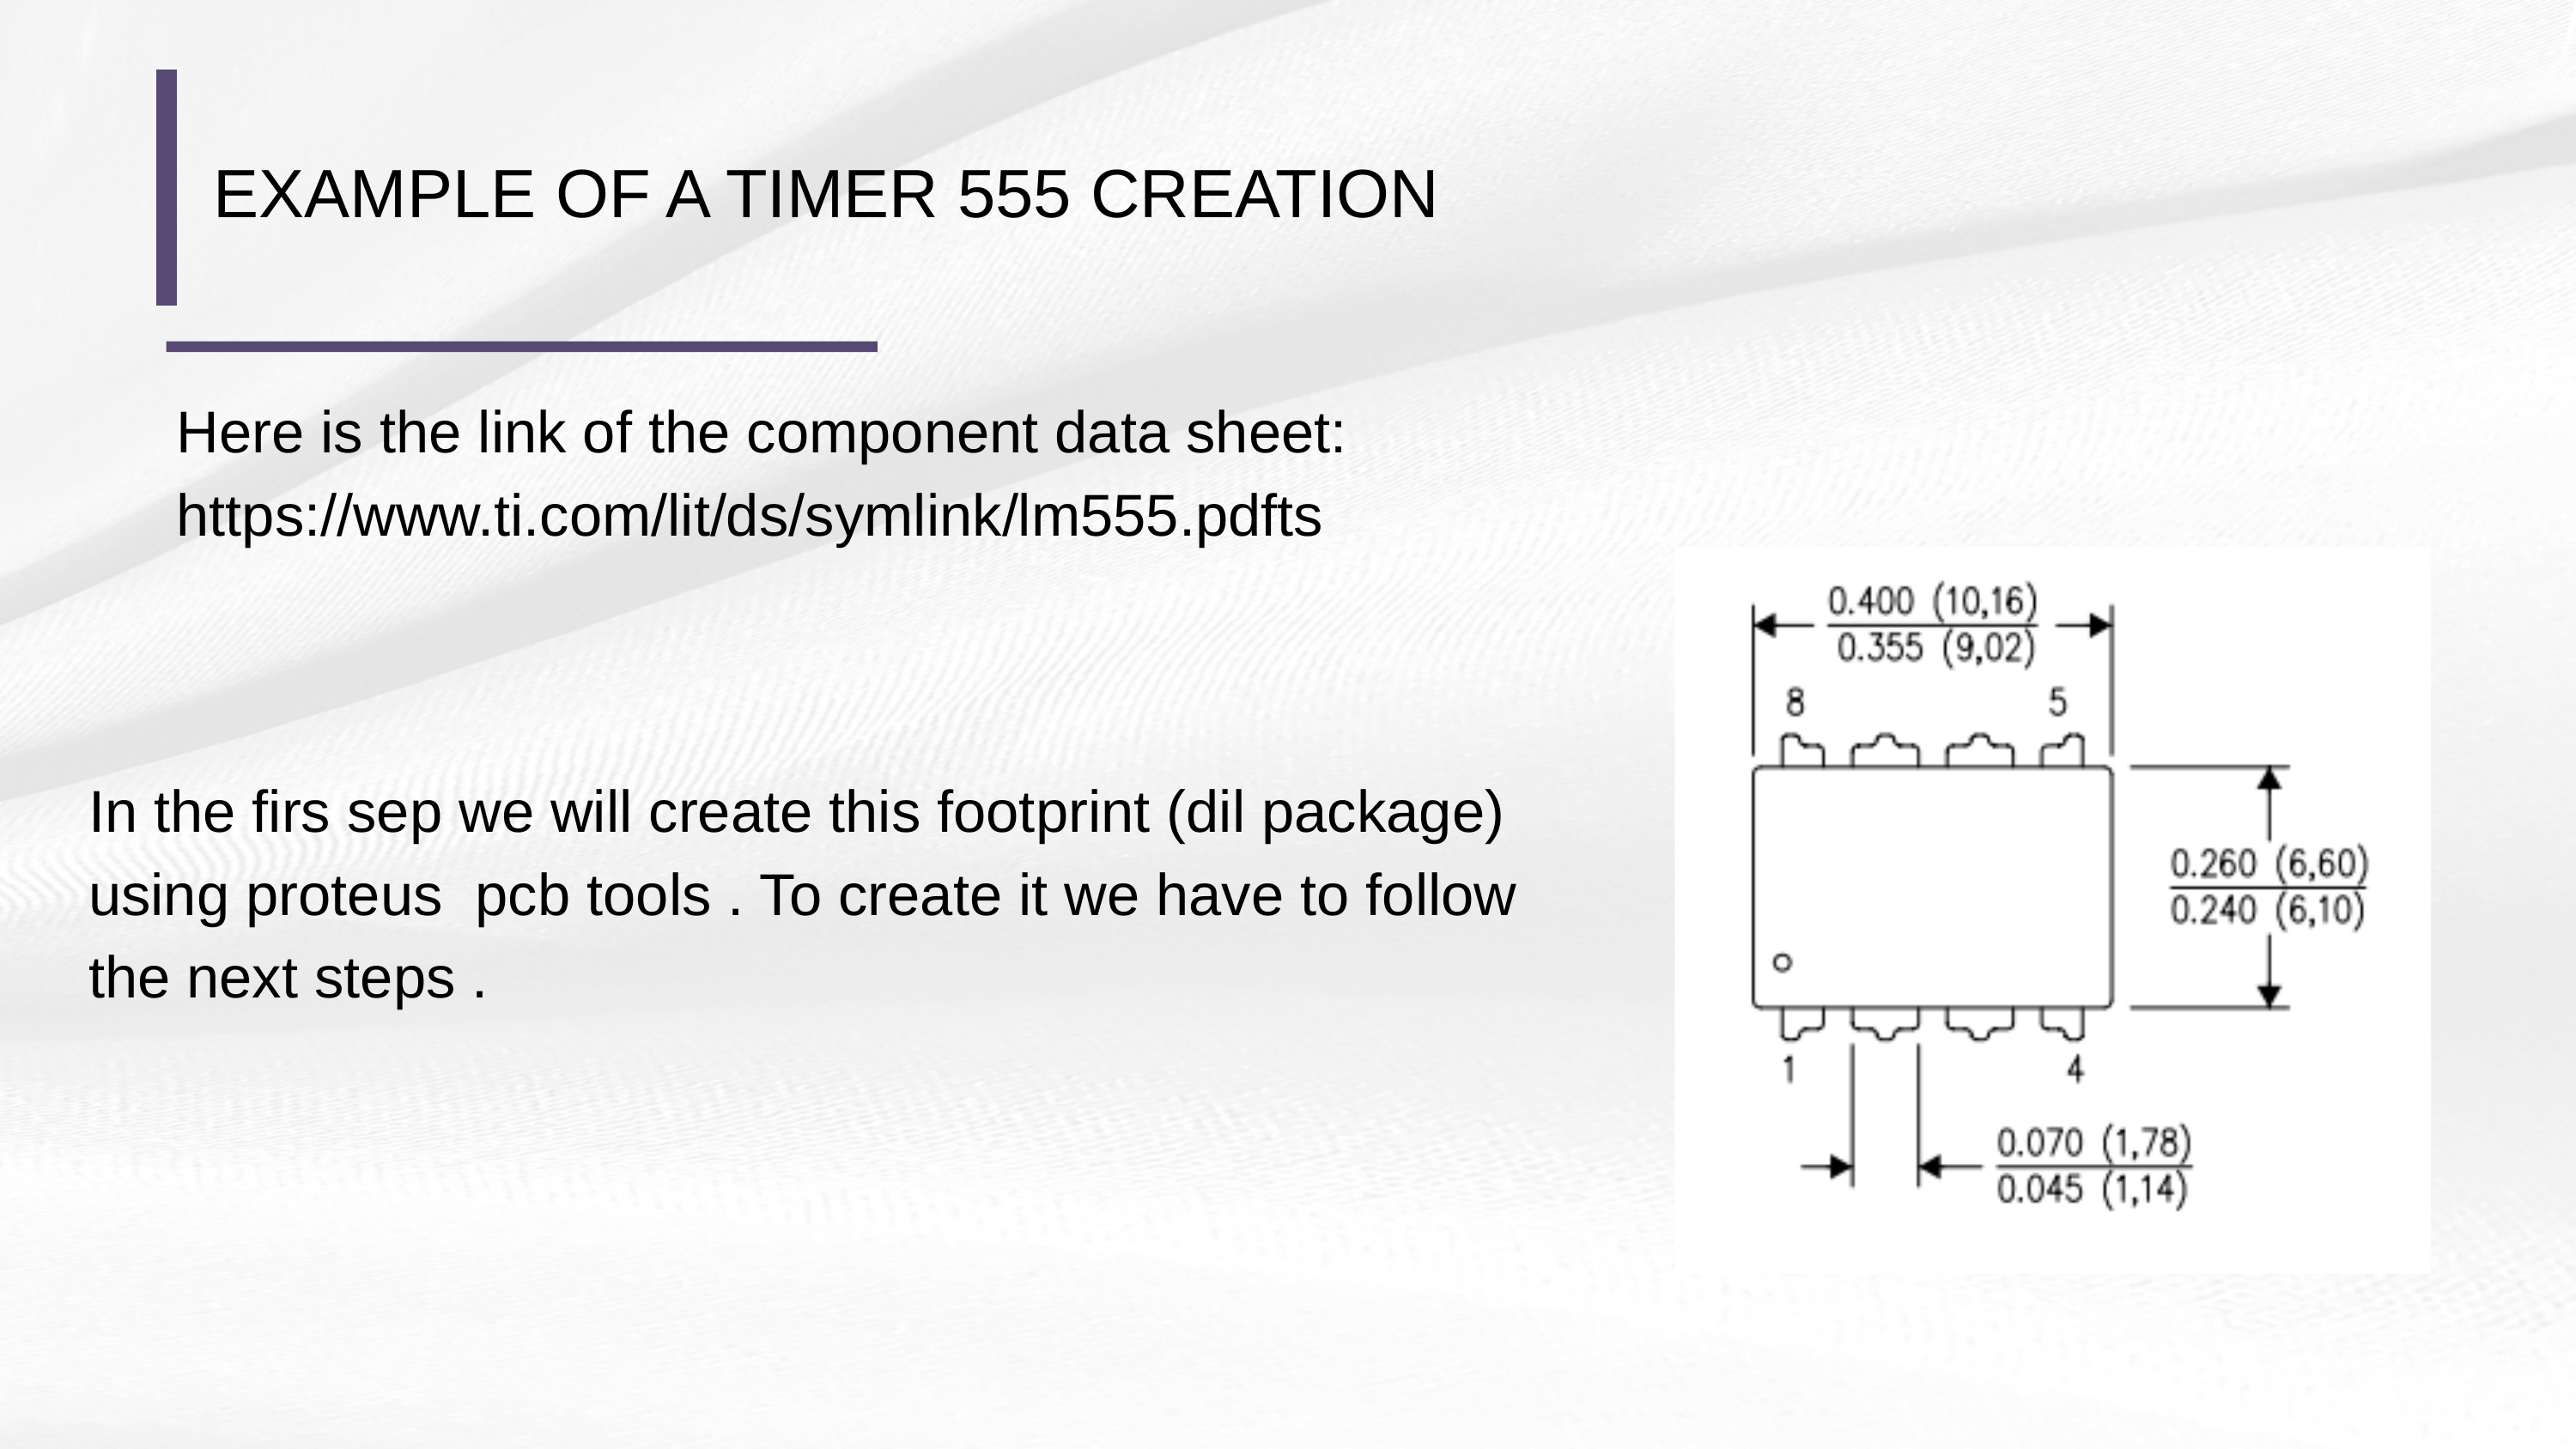

EXAMPLE OF A TIMER 555 CREATION

Here is the link of the component data sheet: https://www.ti.com/lit/ds/symlink/lm555.pdfts

In the firs sep we will create this footprint (dil package) using proteus  pcb tools . To create it we have to follow the next steps .